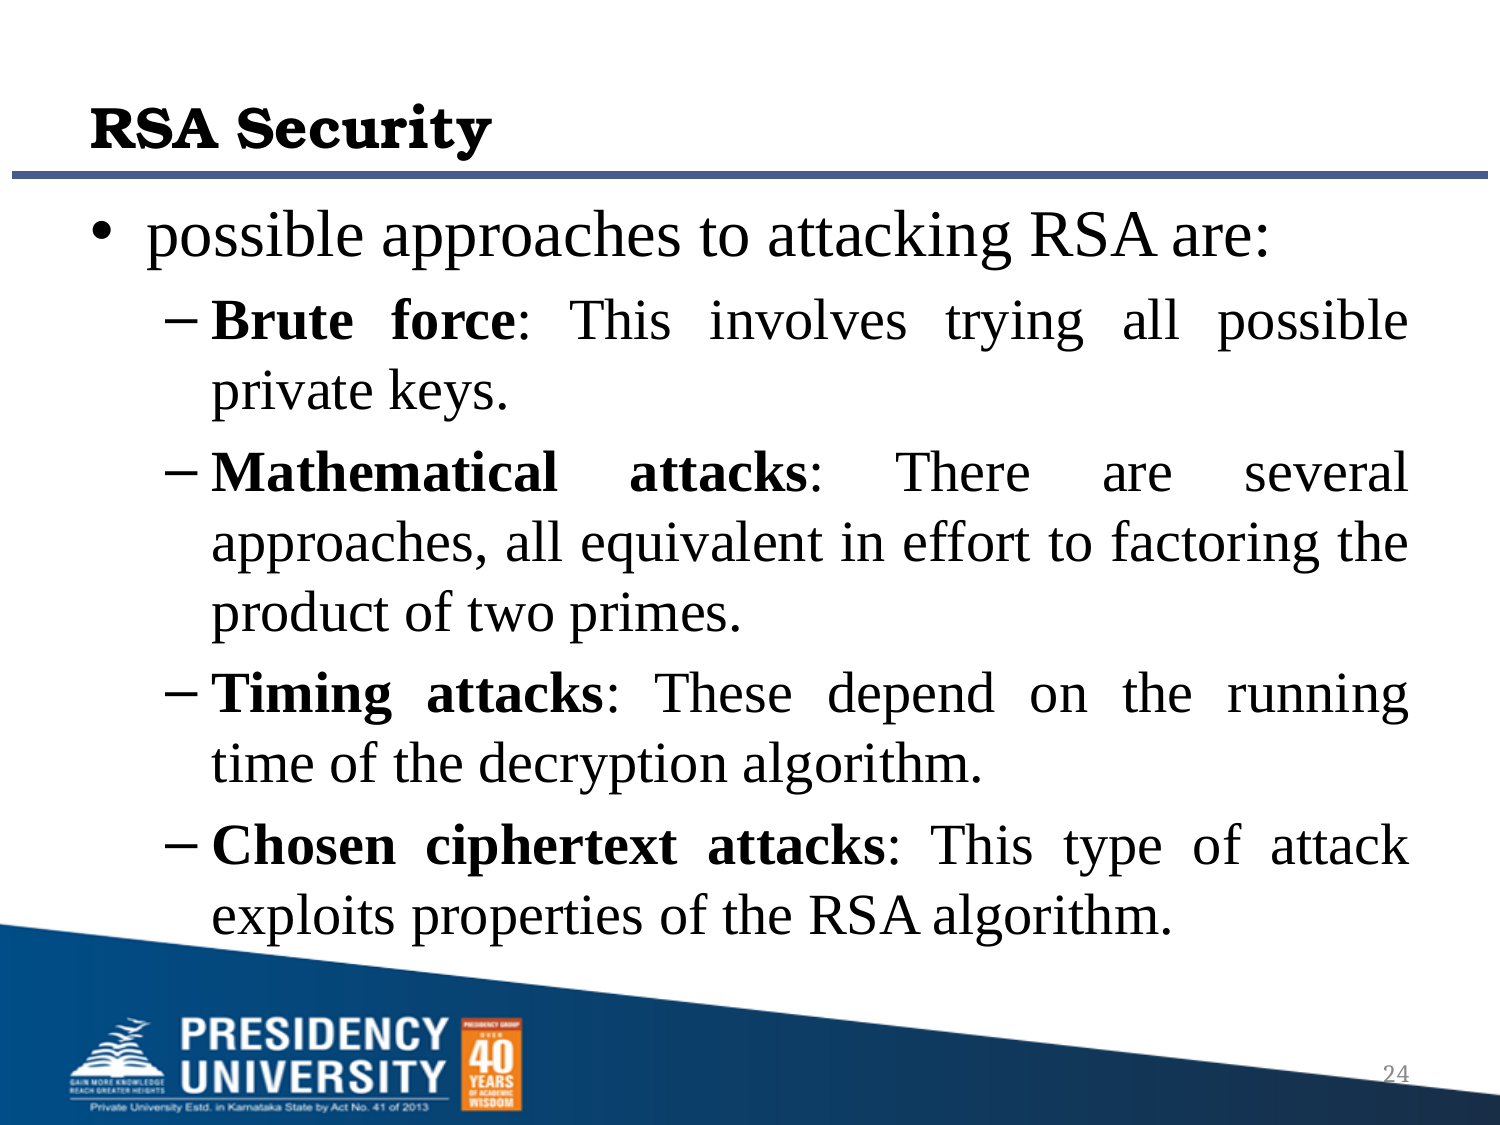

# RSA Security
possible approaches to attacking RSA are:
Brute force: This involves trying all possible private keys.
Mathematical attacks: There are several approaches, all equivalent in effort to factoring the product of two primes.
Timing attacks: These depend on the running time of the decryption algorithm.
Chosen ciphertext attacks: This type of attack exploits properties of the RSA algorithm.
24